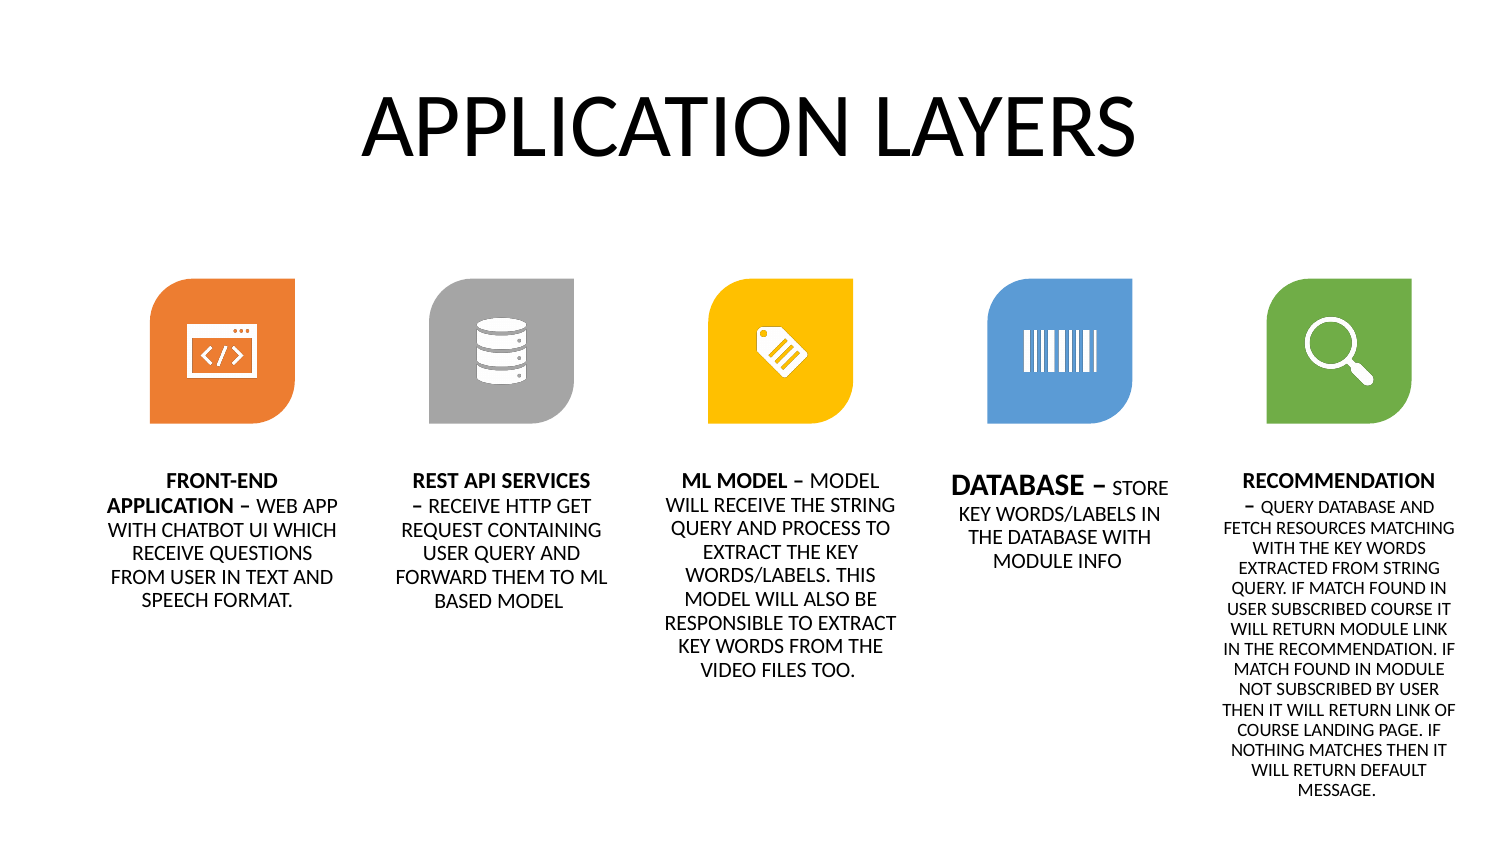

# APPLICATION LAYERS
Front-end Application – Web app with chatbot UI which receive questions from user in text and speech format.
REST API Services – Receive HTTP GET request containing user query and forward them to ML based model
ML Model – Model will receive the string query and process to extract the key words/labels. This model will also be responsible to extract key words from the video files too.
Database – Store key words/labels in the database with module info
Recommendation – Query database and fetch resources matching with the key words extracted from string query. If match found in user subscribed course it will return module link in the recommendation. If match found in module not subscribed by user then it will return link of course landing page. If nothing matches then it will return default message.